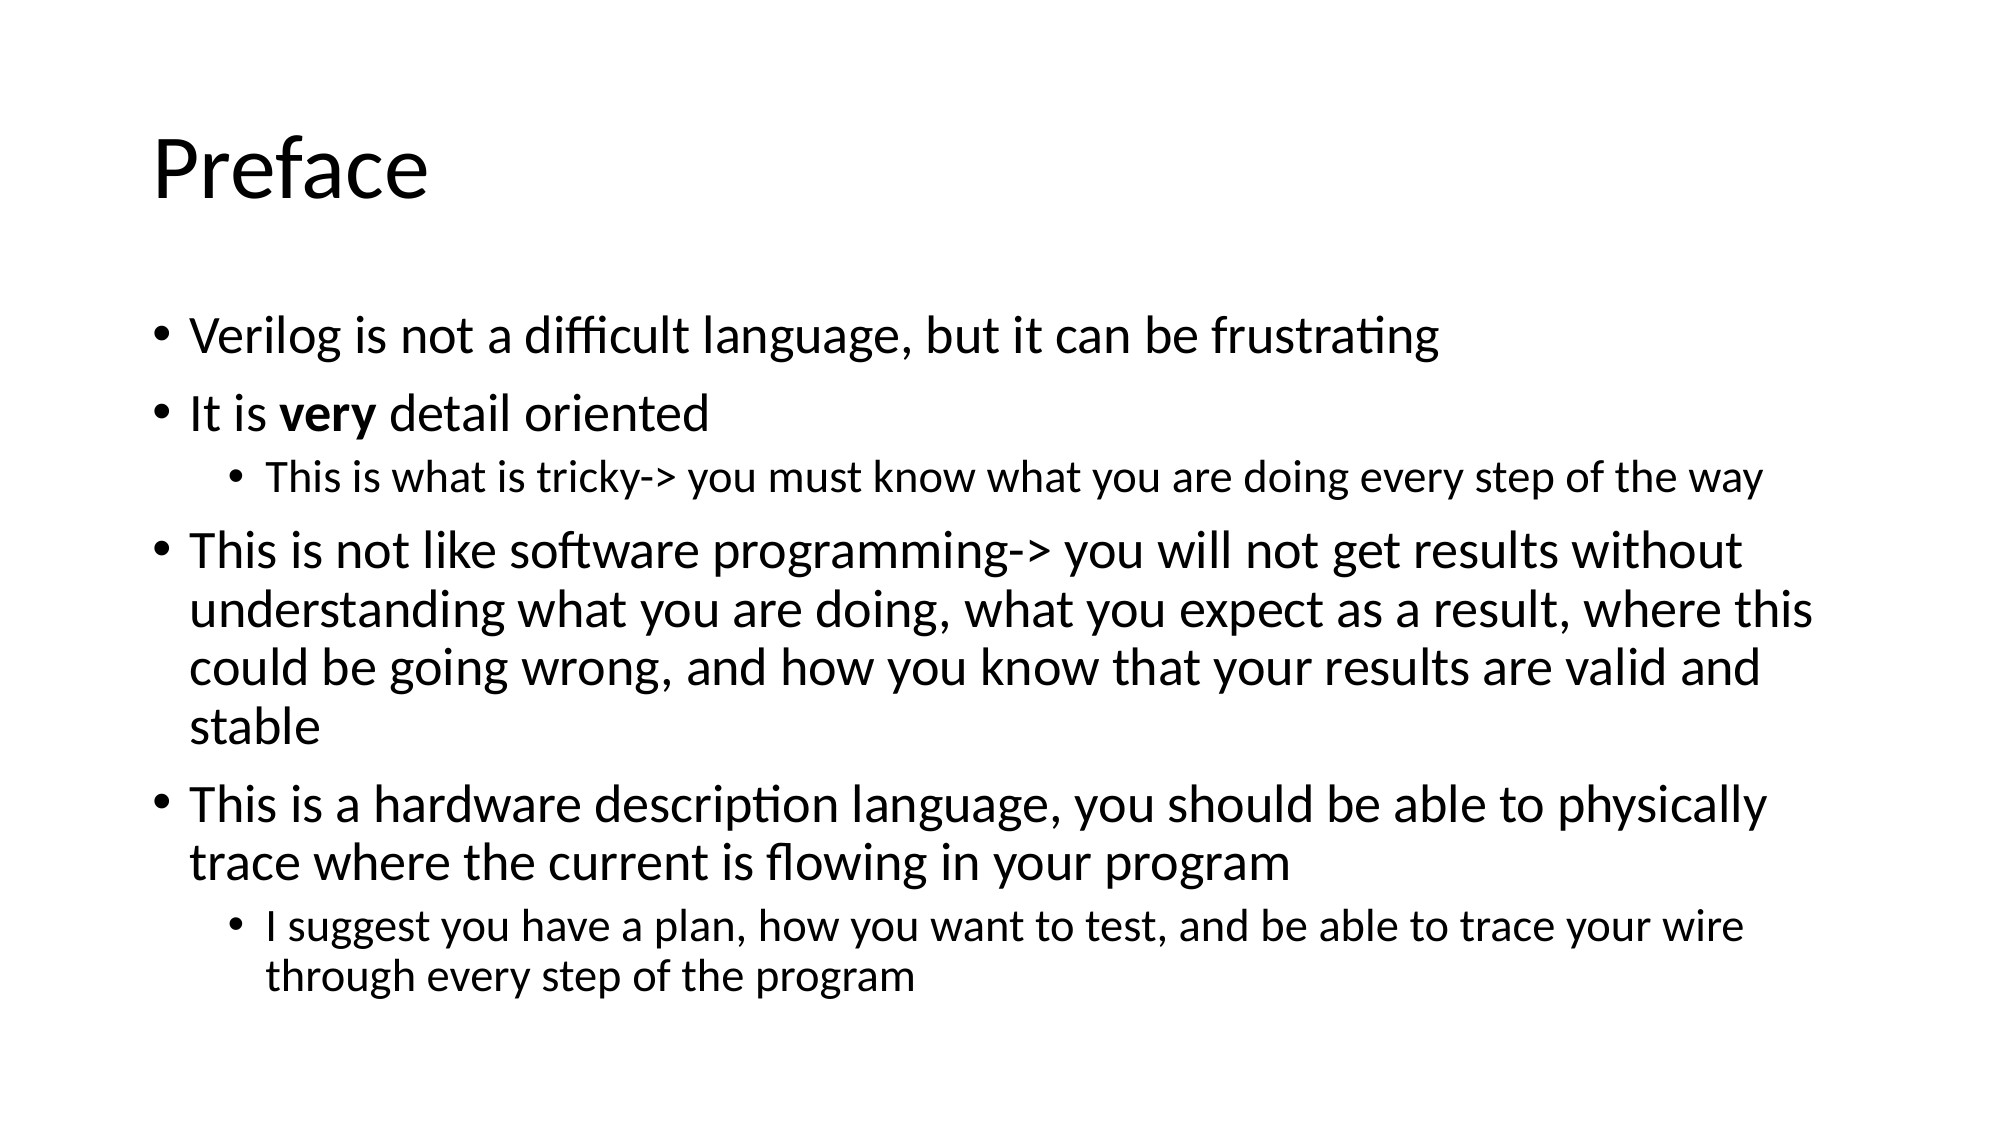

# Preface
Verilog is not a difficult language, but it can be frustrating
It is very detail oriented
This is what is tricky-> you must know what you are doing every step of the way
This is not like software programming-> you will not get results without understanding what you are doing, what you expect as a result, where this could be going wrong, and how you know that your results are valid and stable
This is a hardware description language, you should be able to physically trace where the current is flowing in your program
I suggest you have a plan, how you want to test, and be able to trace your wire through every step of the program